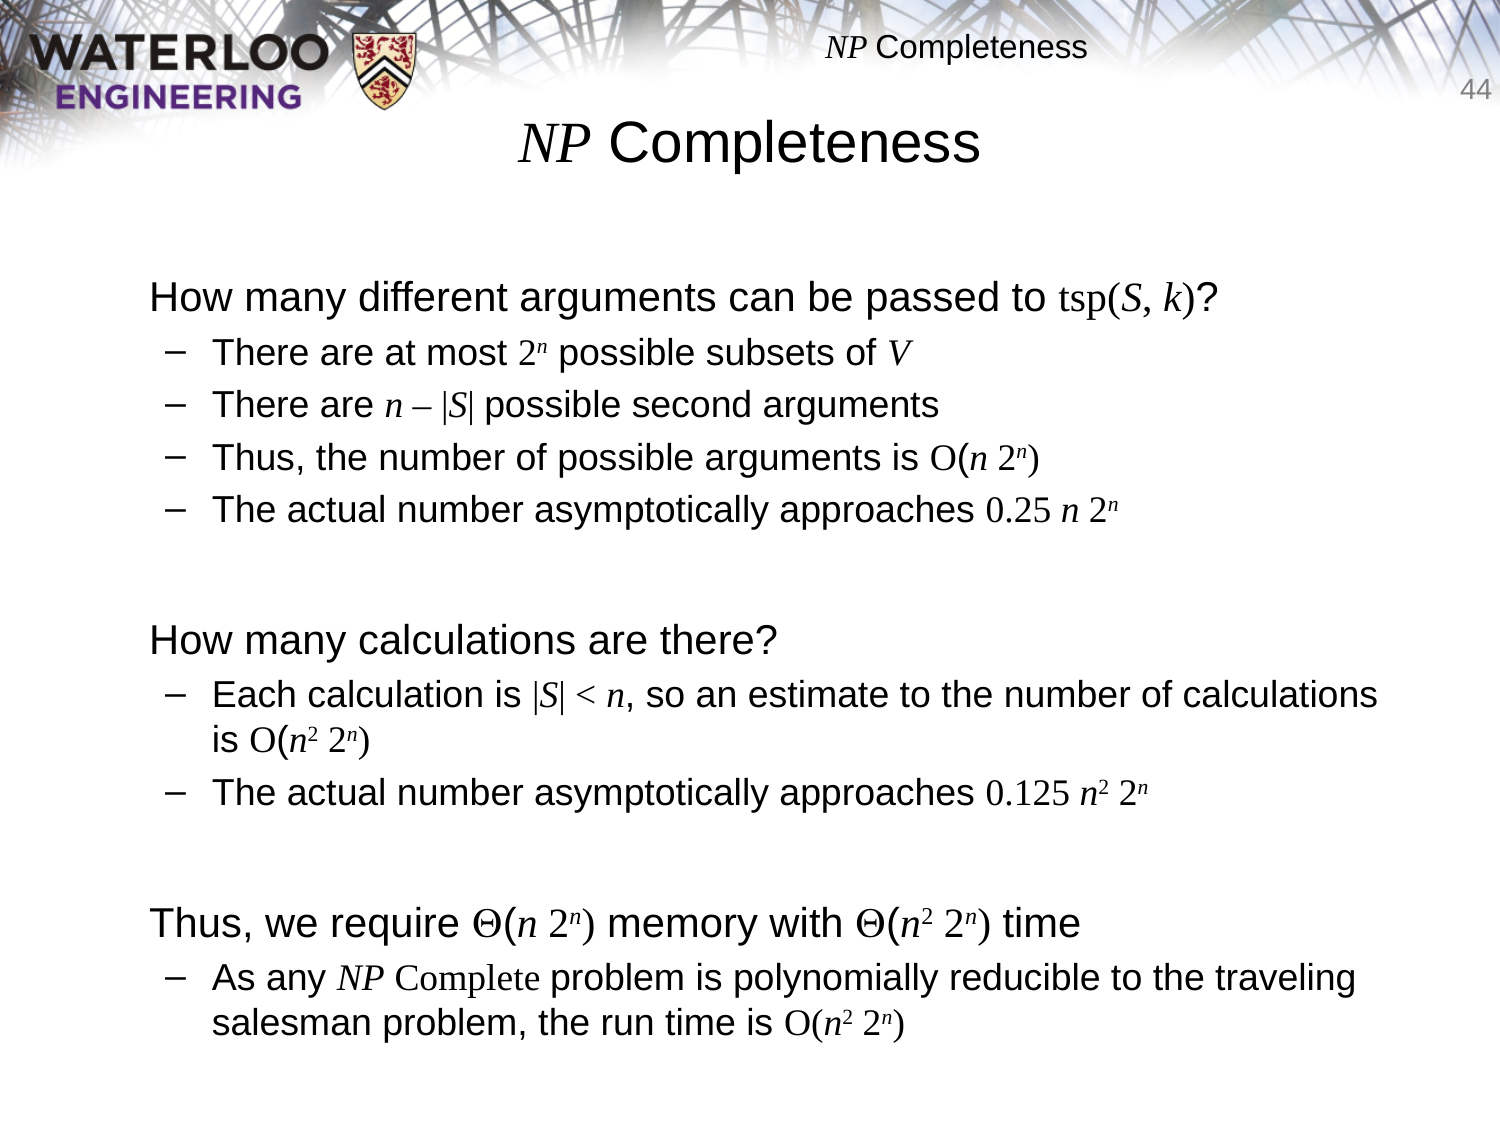

# NP Completeness
	How many different arguments can be passed to tsp(S, k)?
There are at most 2n possible subsets of V
There are n – |S| possible second arguments
Thus, the number of possible arguments is O(n 2n)
The actual number asymptotically approaches 0.25 n 2n

	How many calculations are there?
Each calculation is |S| < n, so an estimate to the number of calculations is O(n2 2n)
The actual number asymptotically approaches 0.125 n2 2n

	Thus, we require Θ(n 2n) memory with Θ(n2 2n) time
As any NP Complete problem is polynomially reducible to the traveling salesman problem, the run time is O(n2 2n)